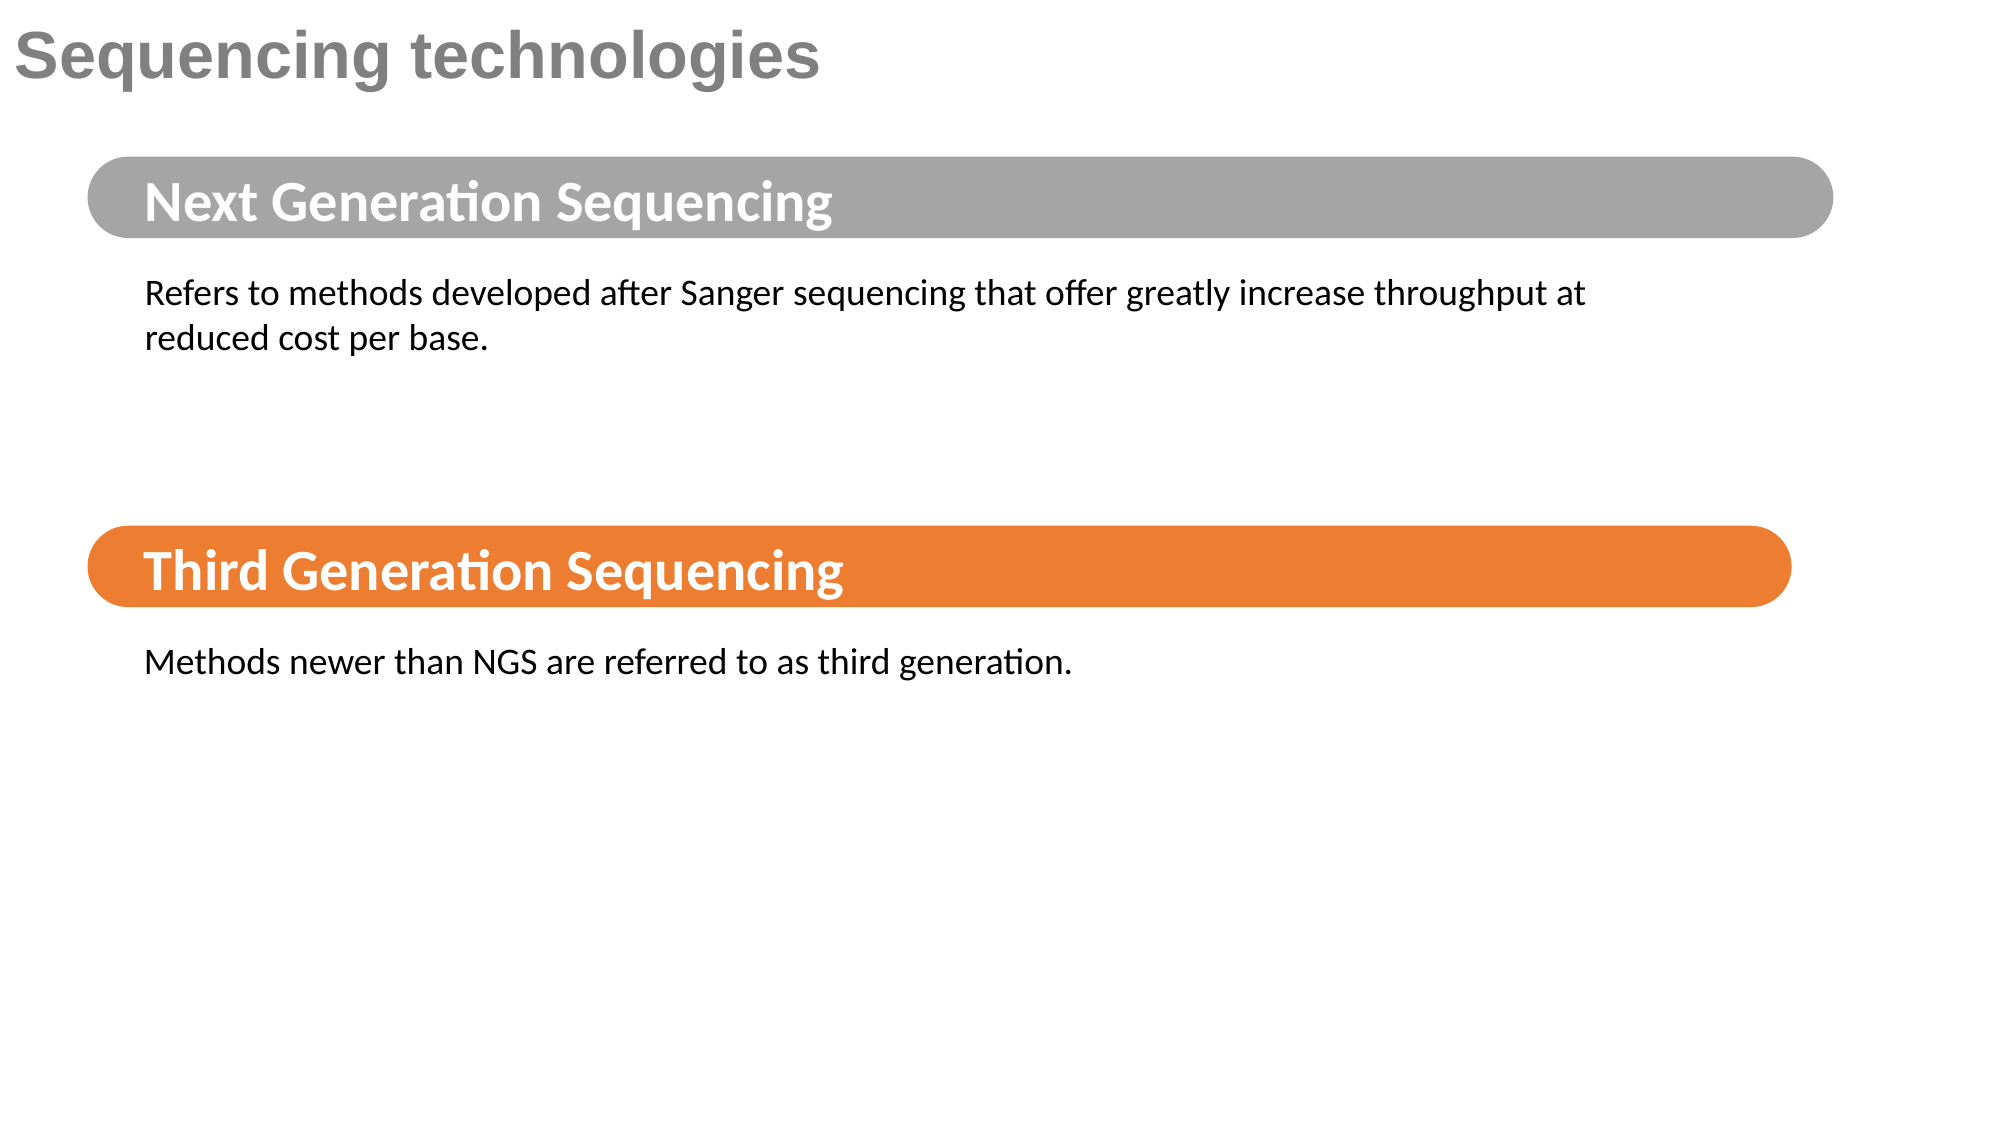

Sequencing technologies
Next Generation Sequencing

Refers to methods developed after Sanger sequencing that offer greatly increase throughput at reduced cost per base.
Third Generation Sequencing

Methods newer than NGS are referred to as third generation.